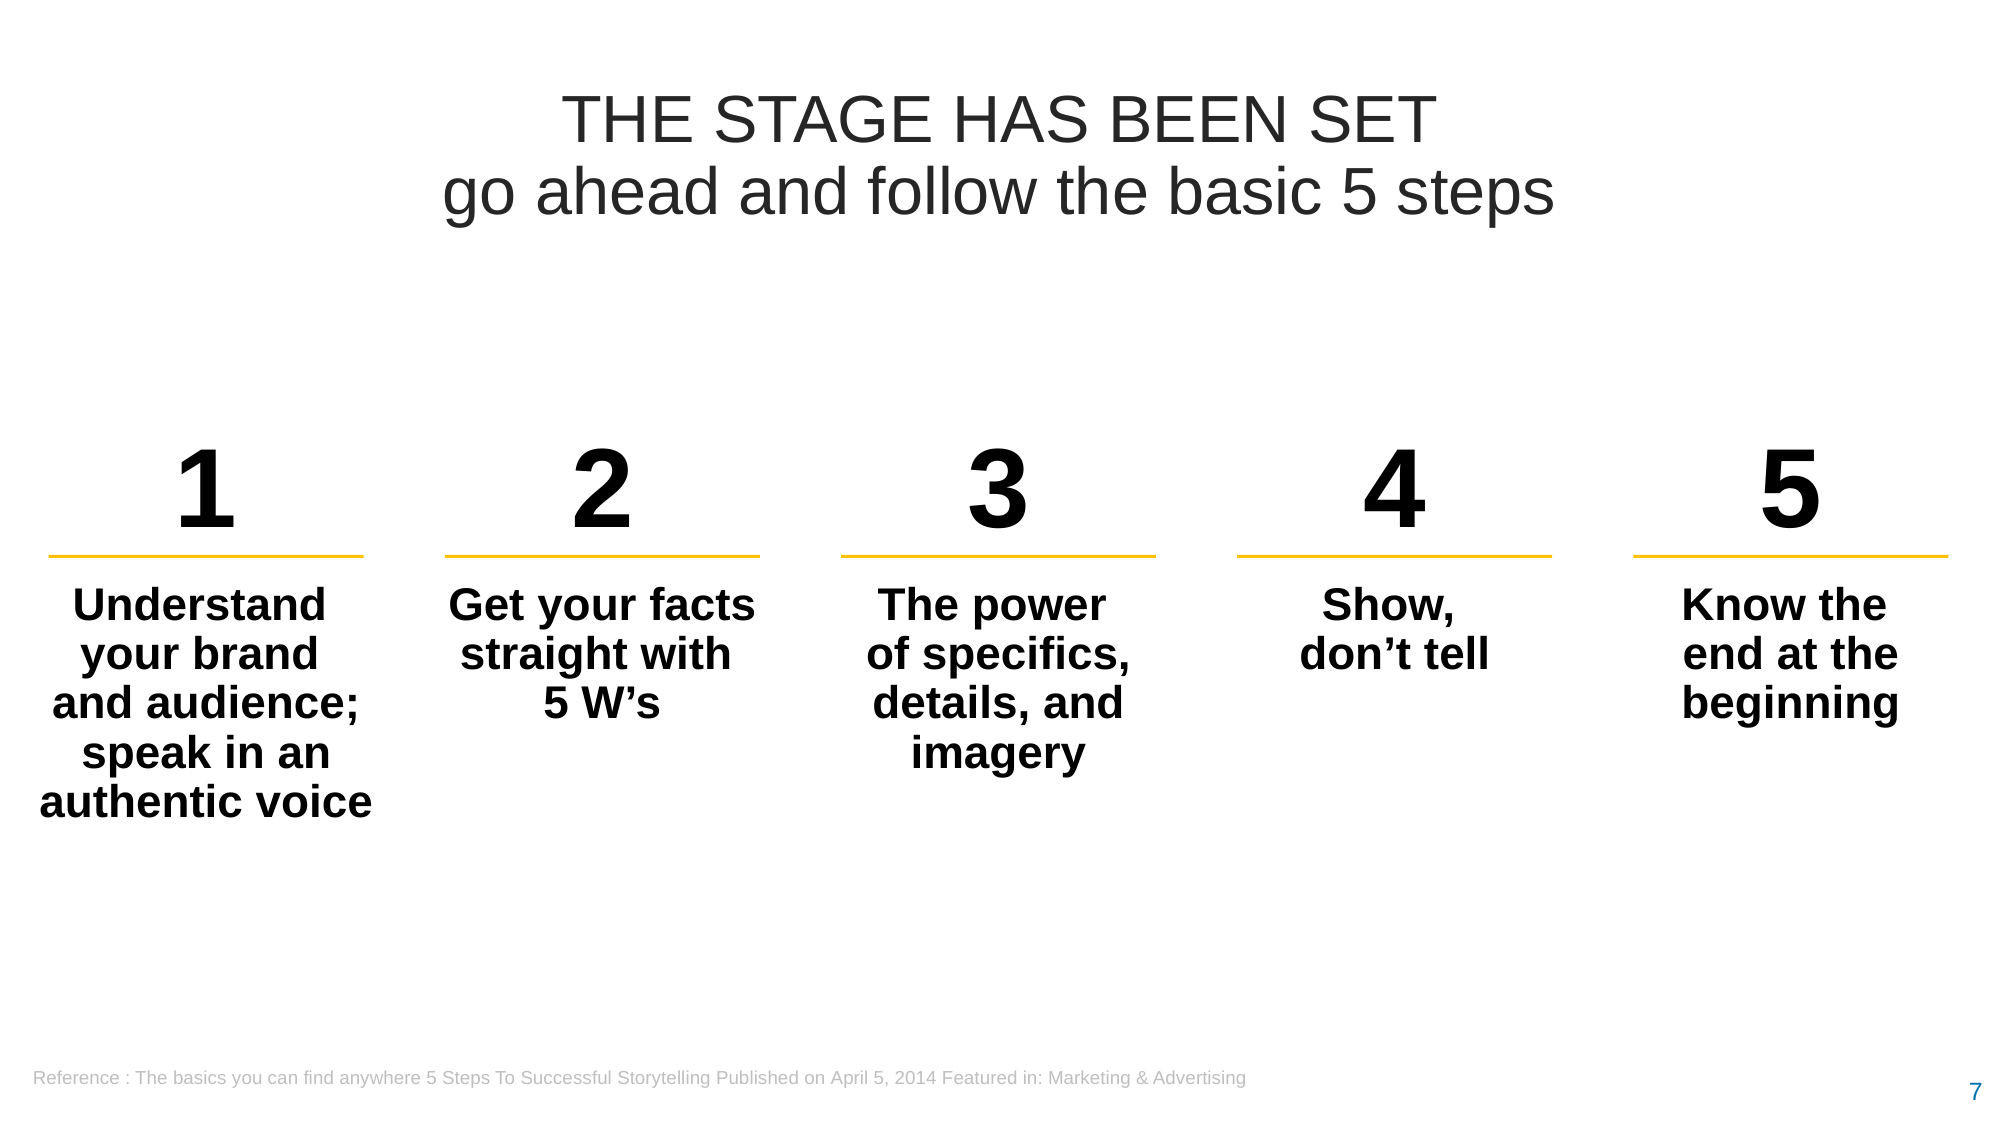

THE STAGE HAS BEEN SET
go ahead and follow the basic 5 steps
1
2
3
4
5
Understand
your brand
and audience; speak in an authentic voice
Get your facts straight with
5 W’s
The power
of specifics, details, and imagery

Show,
don’t tell

Know the
end at the beginning
Reference : The basics you can find anywhere 5 Steps To Successful Storytelling Published on April 5, 2014 Featured in: Marketing & Advertising
7